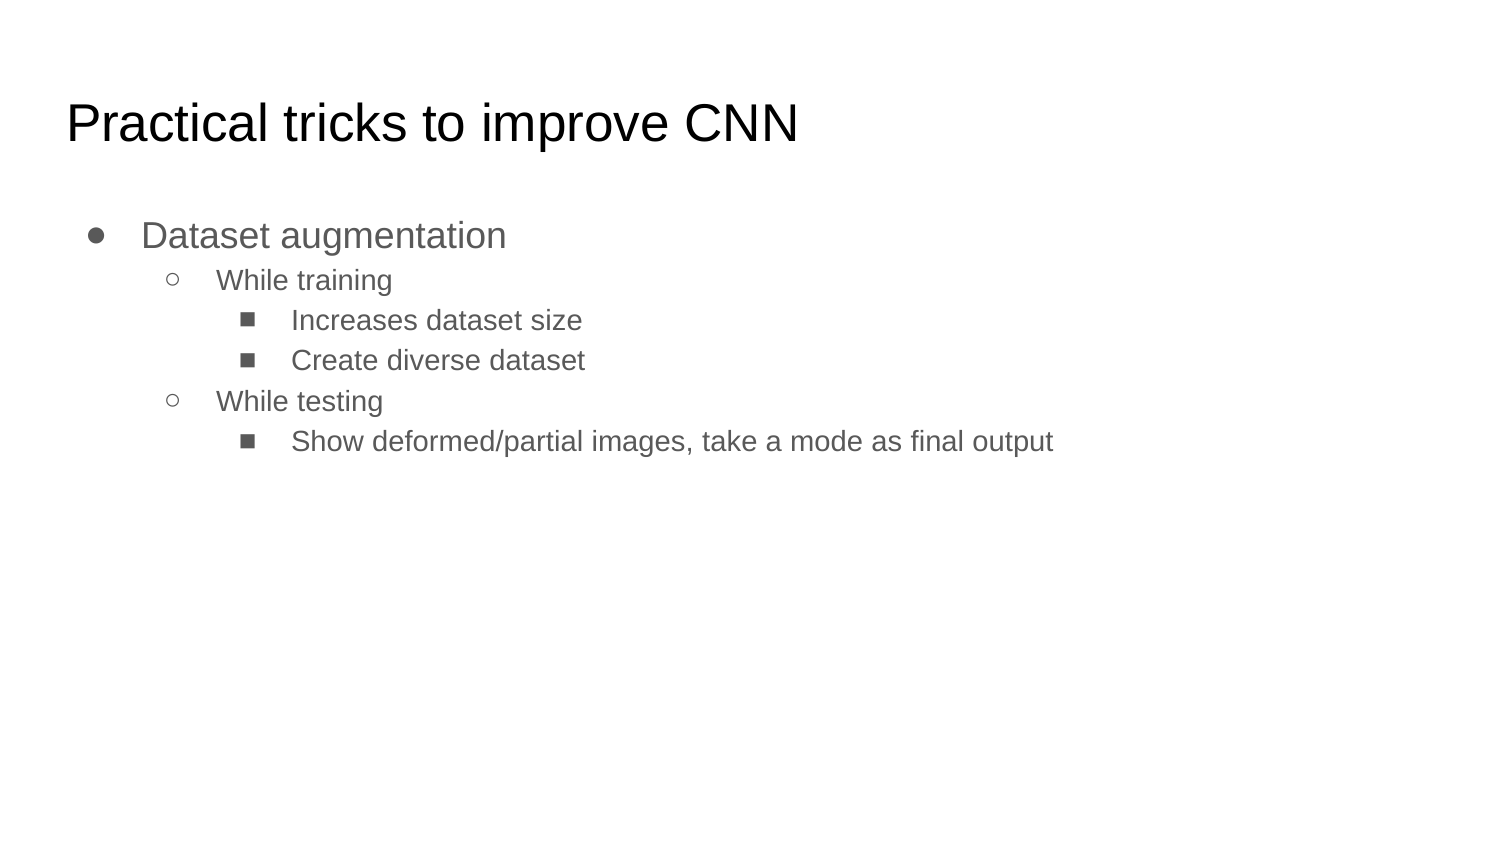

# Practical tricks to improve CNN
Dataset augmentation
While training
Increases dataset size
Create diverse dataset
While testing
Show deformed/partial images, take a mode as final output